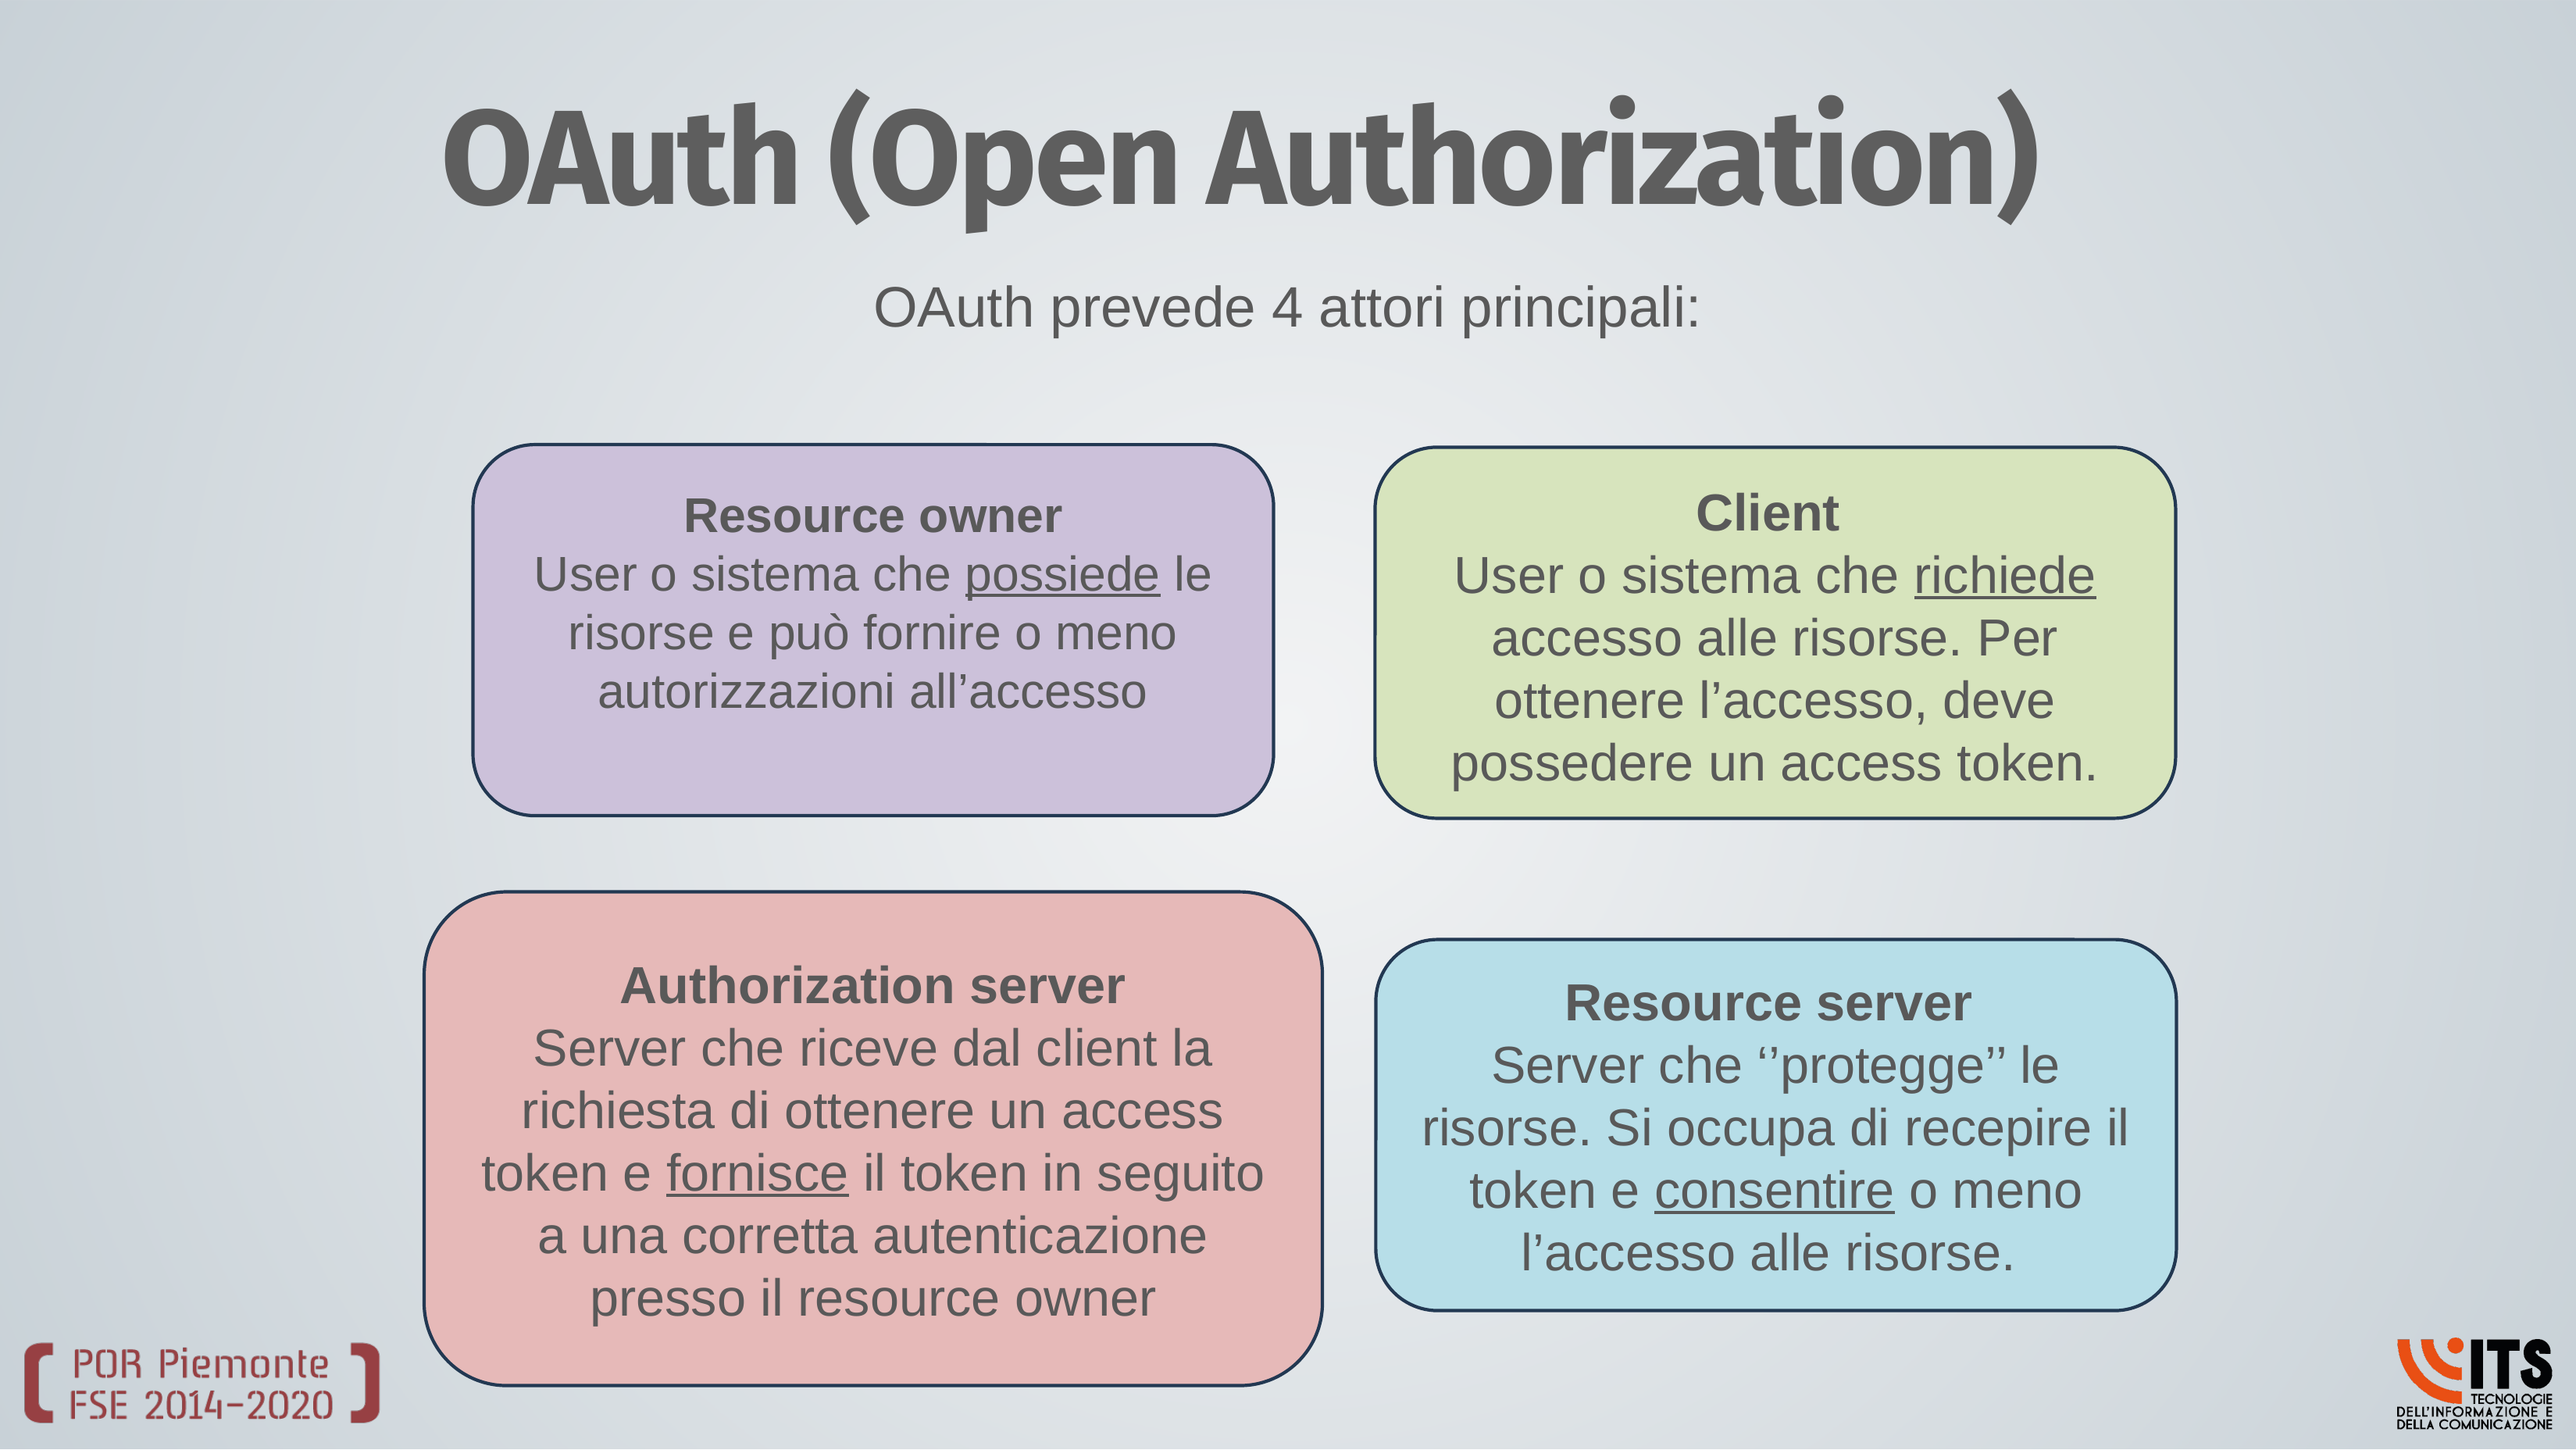

# OAuth (Open Authorization)
OAuth prevede 4 attori principali:
Resource owner
User o sistema che possiede le risorse e può fornire o meno autorizzazioni all’accesso

Client
User o sistema che richiede accesso alle risorse. Per ottenere l’accesso, deve possedere un access token.

Authorization server
Server che riceve dal client la richiesta di ottenere un access token e fornisce il token in seguito a una corretta autenticazione presso il resource owner

Resource server
Server che ‘’protegge’’ le risorse. Si occupa di recepire il token e consentire o meno l’accesso alle risorse.